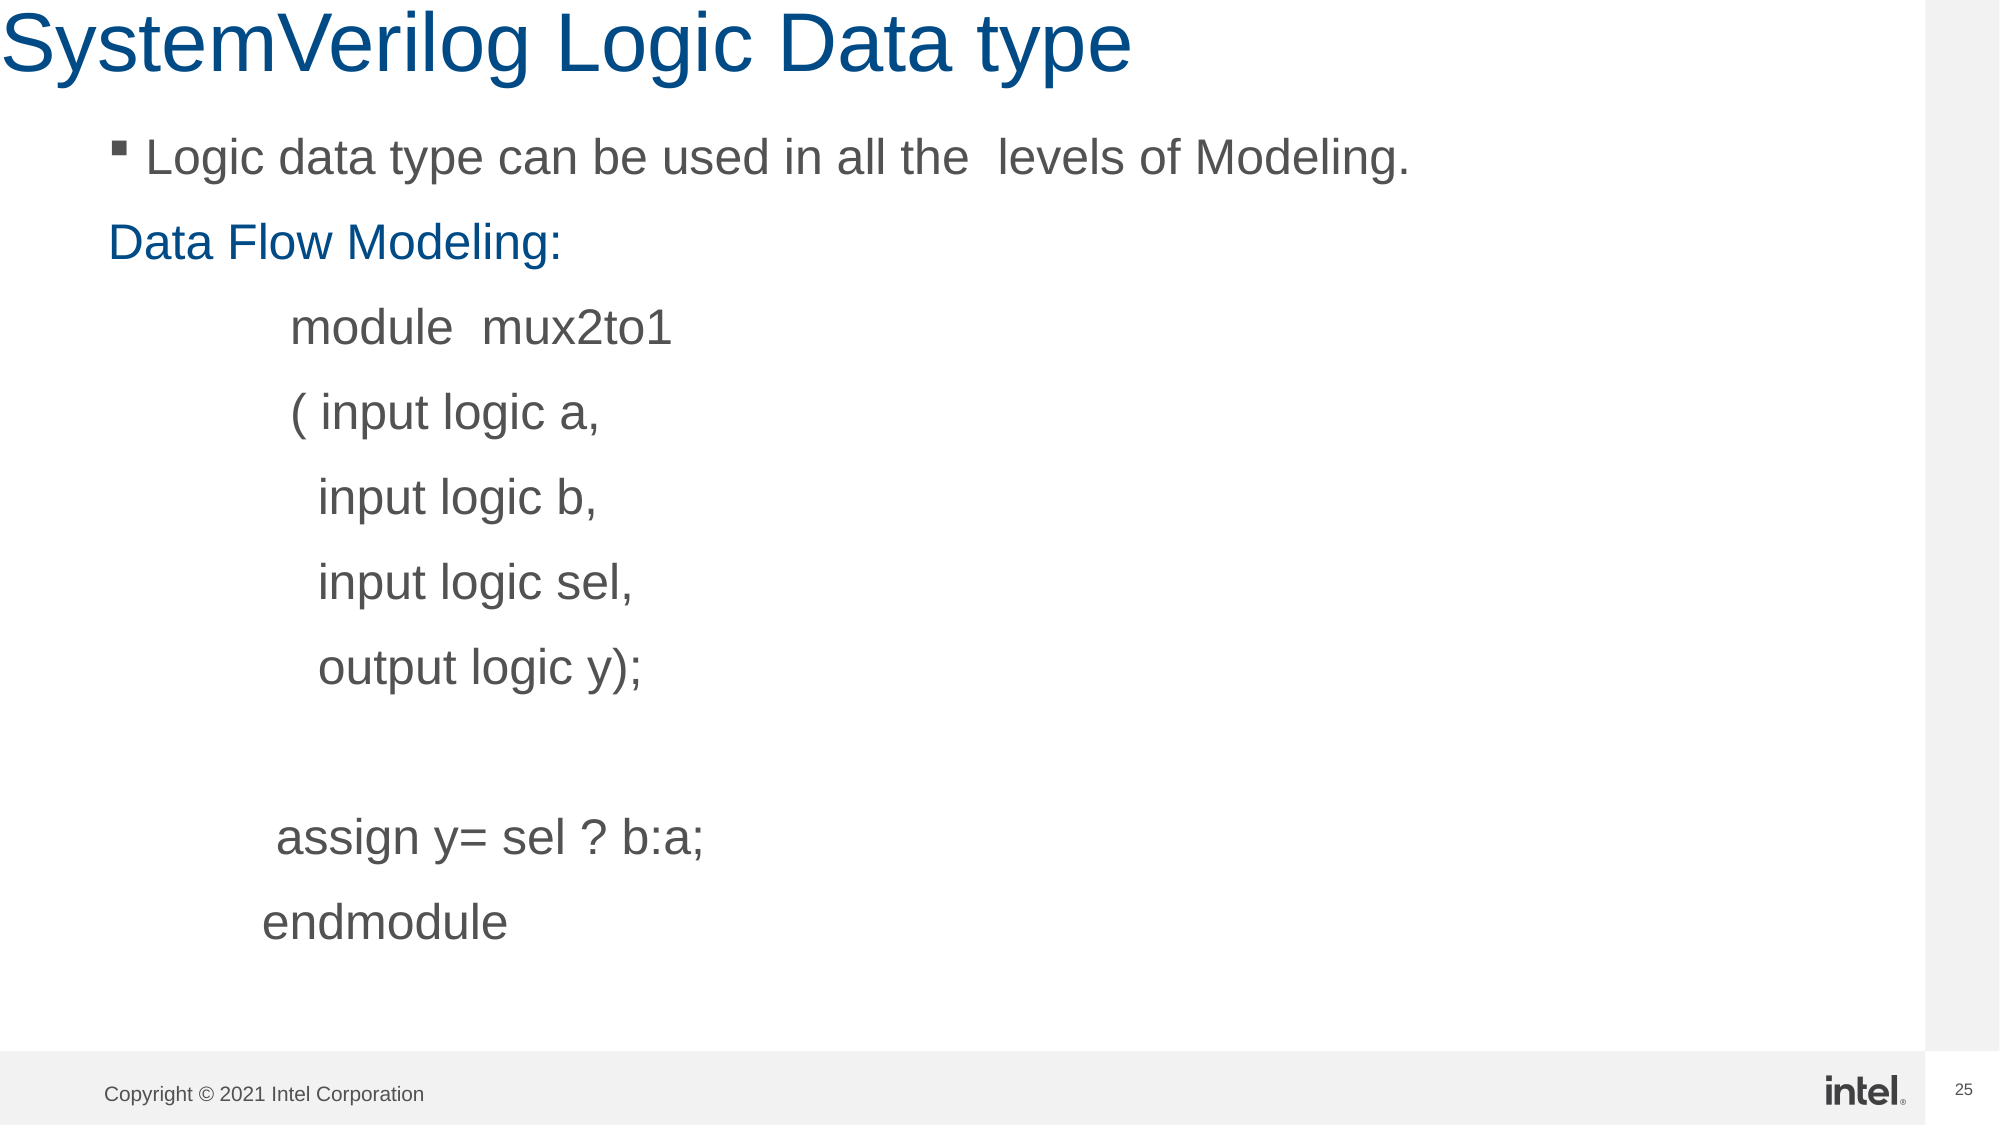

25

SystemVerilog Logic Data type
Logic data type can be used in all the  levels of Modeling.
Data Flow Modeling:
             module  mux2to1
             ( input logic a,
               input logic b,
               input logic sel,
               output logic y);

            assign y= sel ? b:a;
           endmodule